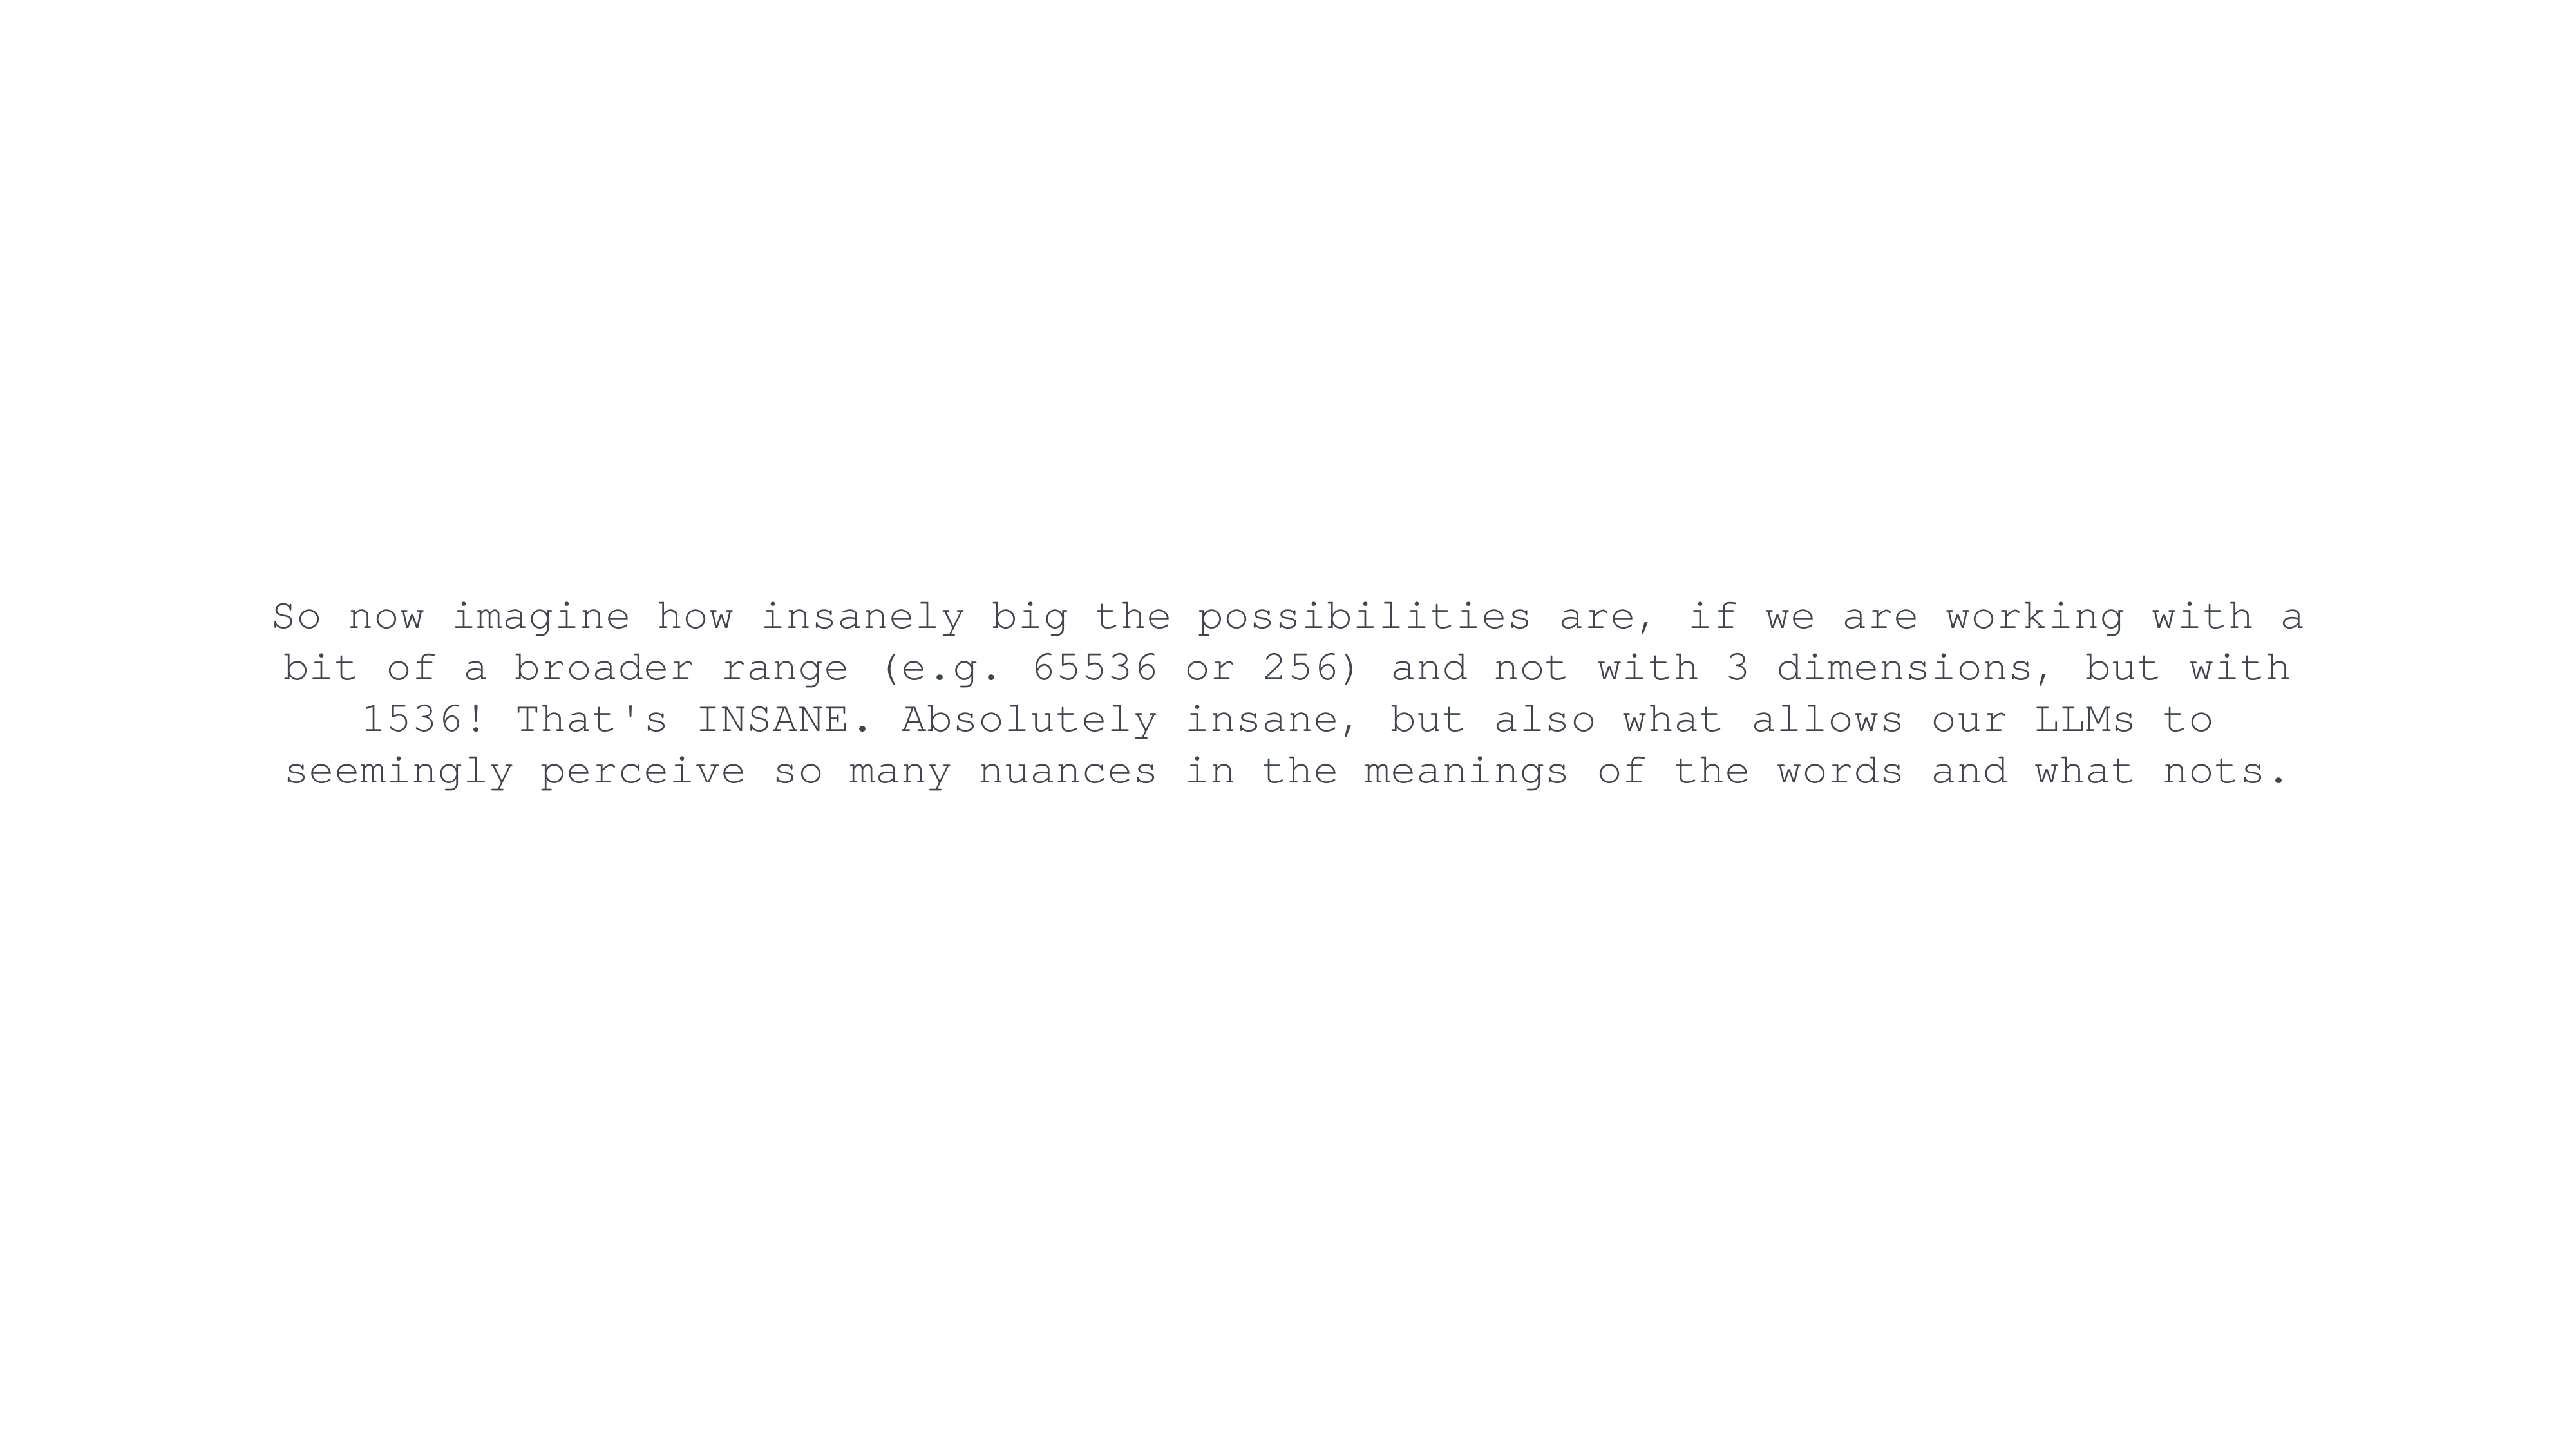

So now imagine how insanely big the possibilities are, if we are working with a bit of a broader range (e.g. 65536 or 256) and not with 3 dimensions, but with 1536! That's INSANE. Absolutely insane, but also what allows our LLMs to seemingly perceive so many nuances in the meanings of the words and what nots.